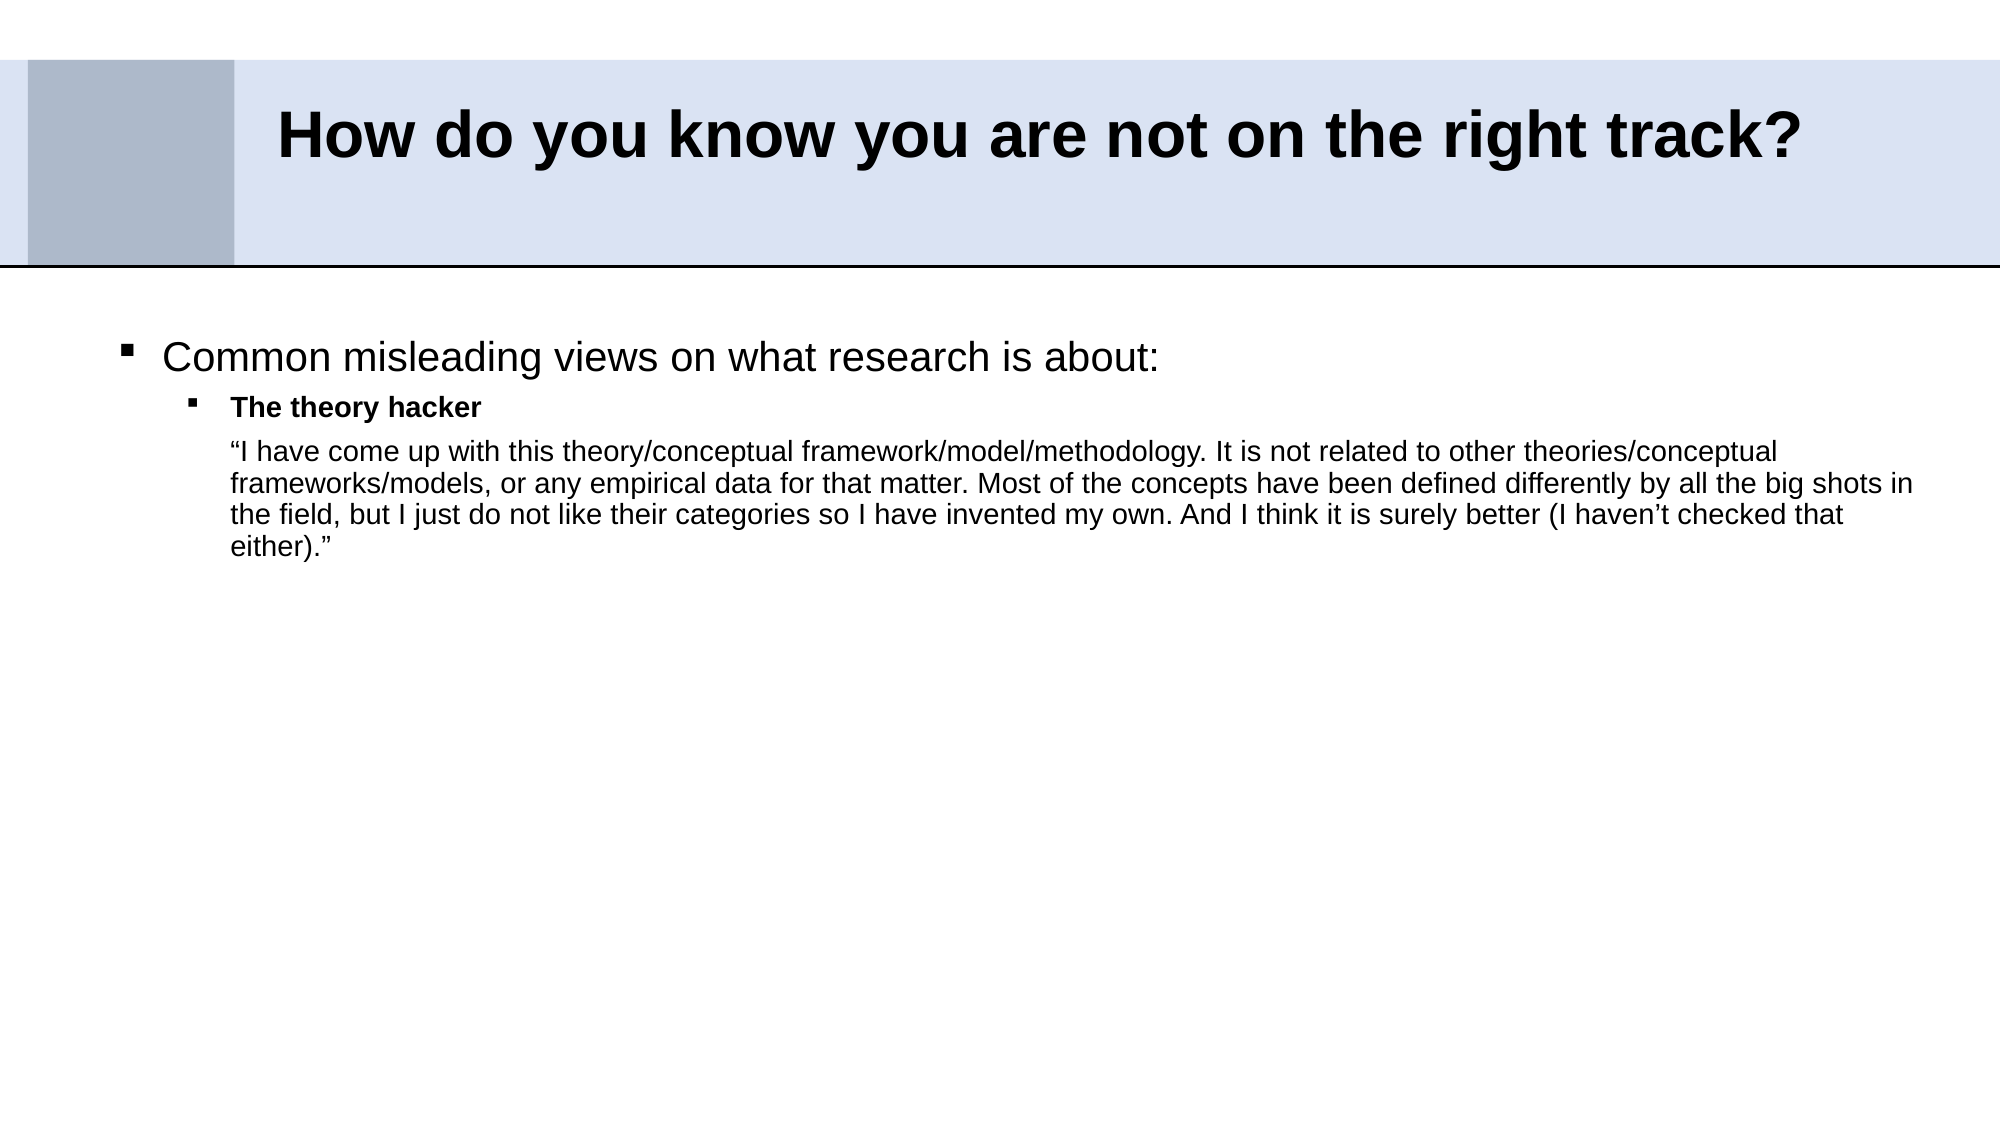

# How do you know you are not on the right track?

Common misleading views on what research is about:
The theory hacker
	“I have come up with this theory/conceptual framework/model/methodology. It is not related to other theories/conceptual frameworks/models, or any empirical data for that matter. Most of the concepts have been defined differently by all the big shots in the field, but I just do not like their categories so I have invented my own. And I think it is surely better (I haven’t checked that either).”